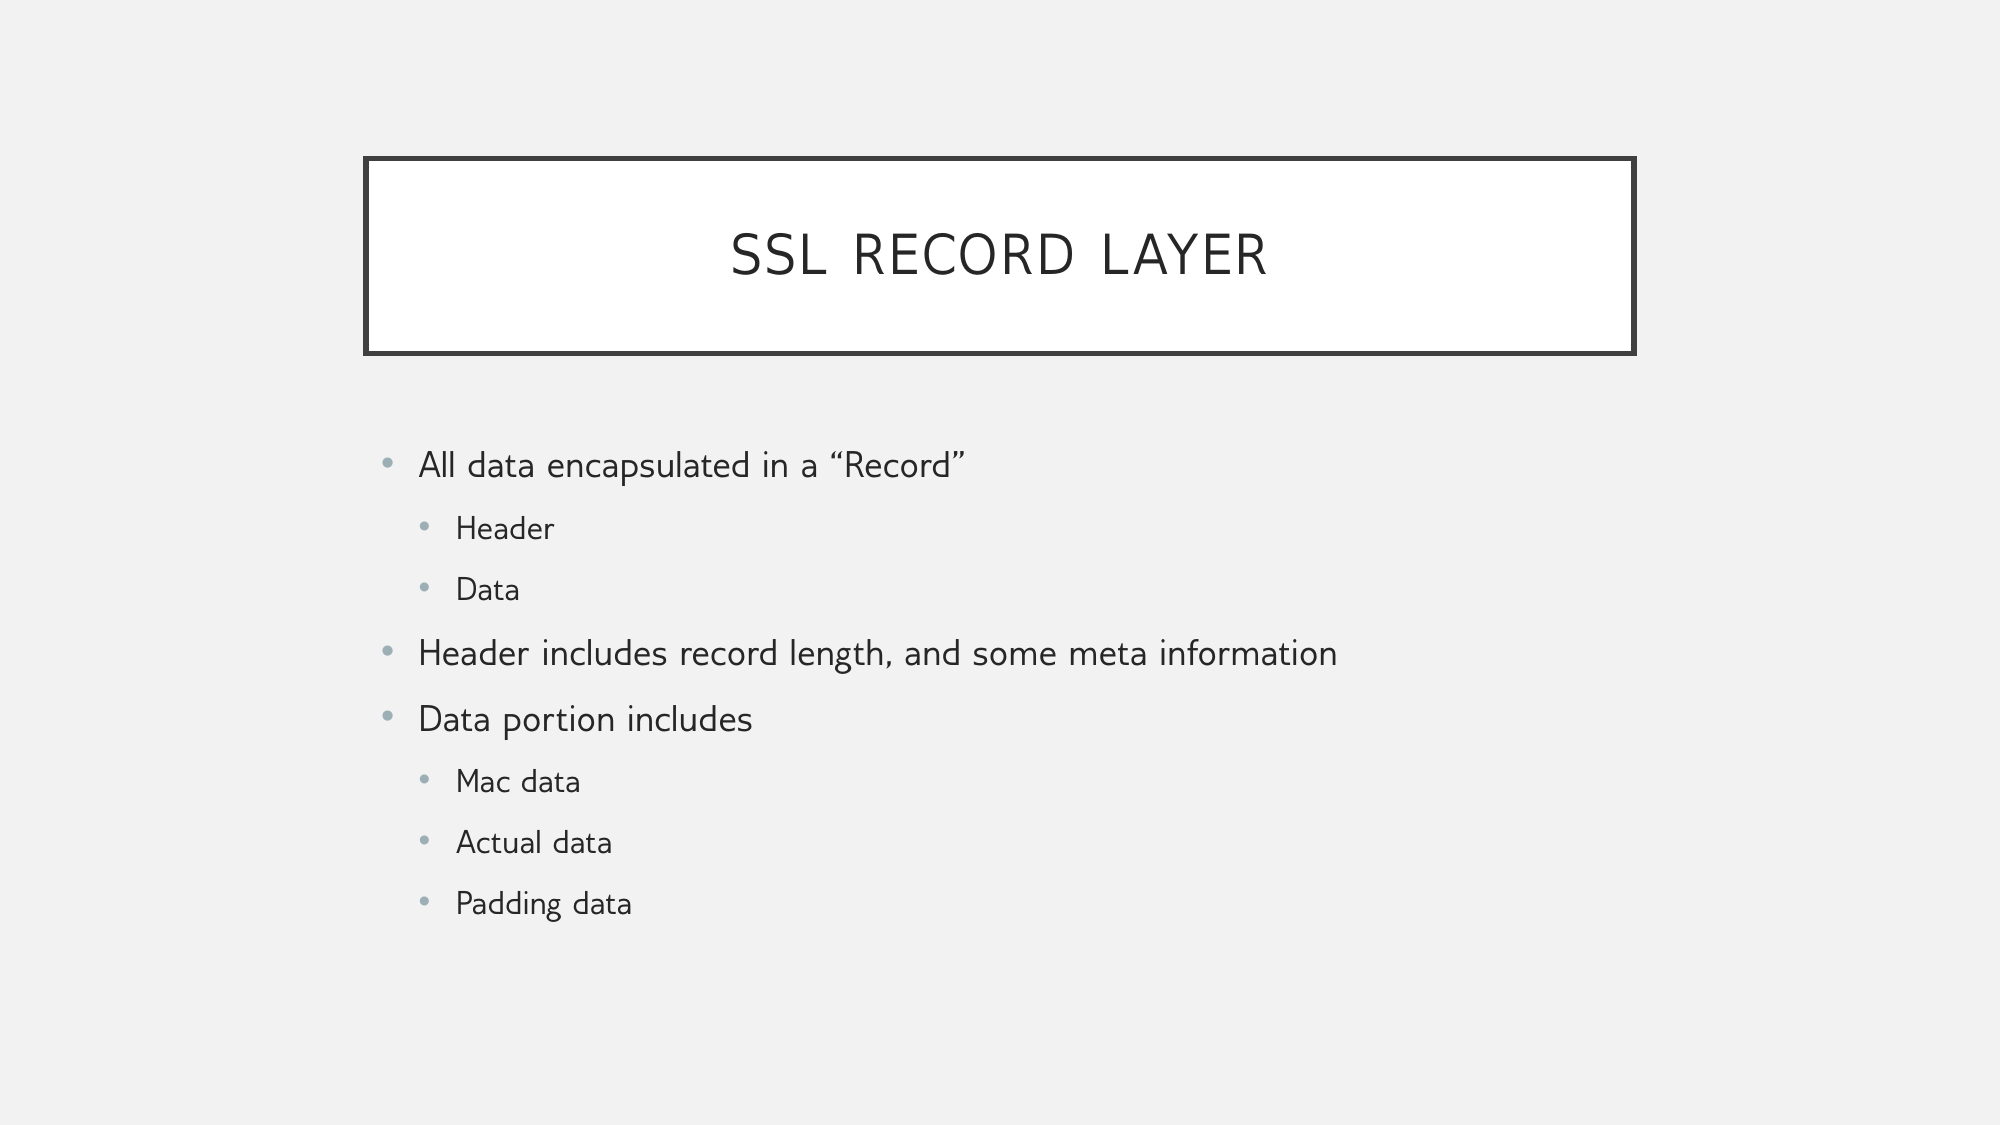

# SSL Record Layer
All data encapsulated in a “Record”
Header
Data
Header includes record length, and some meta information
Data portion includes
Mac data
Actual data
Padding data